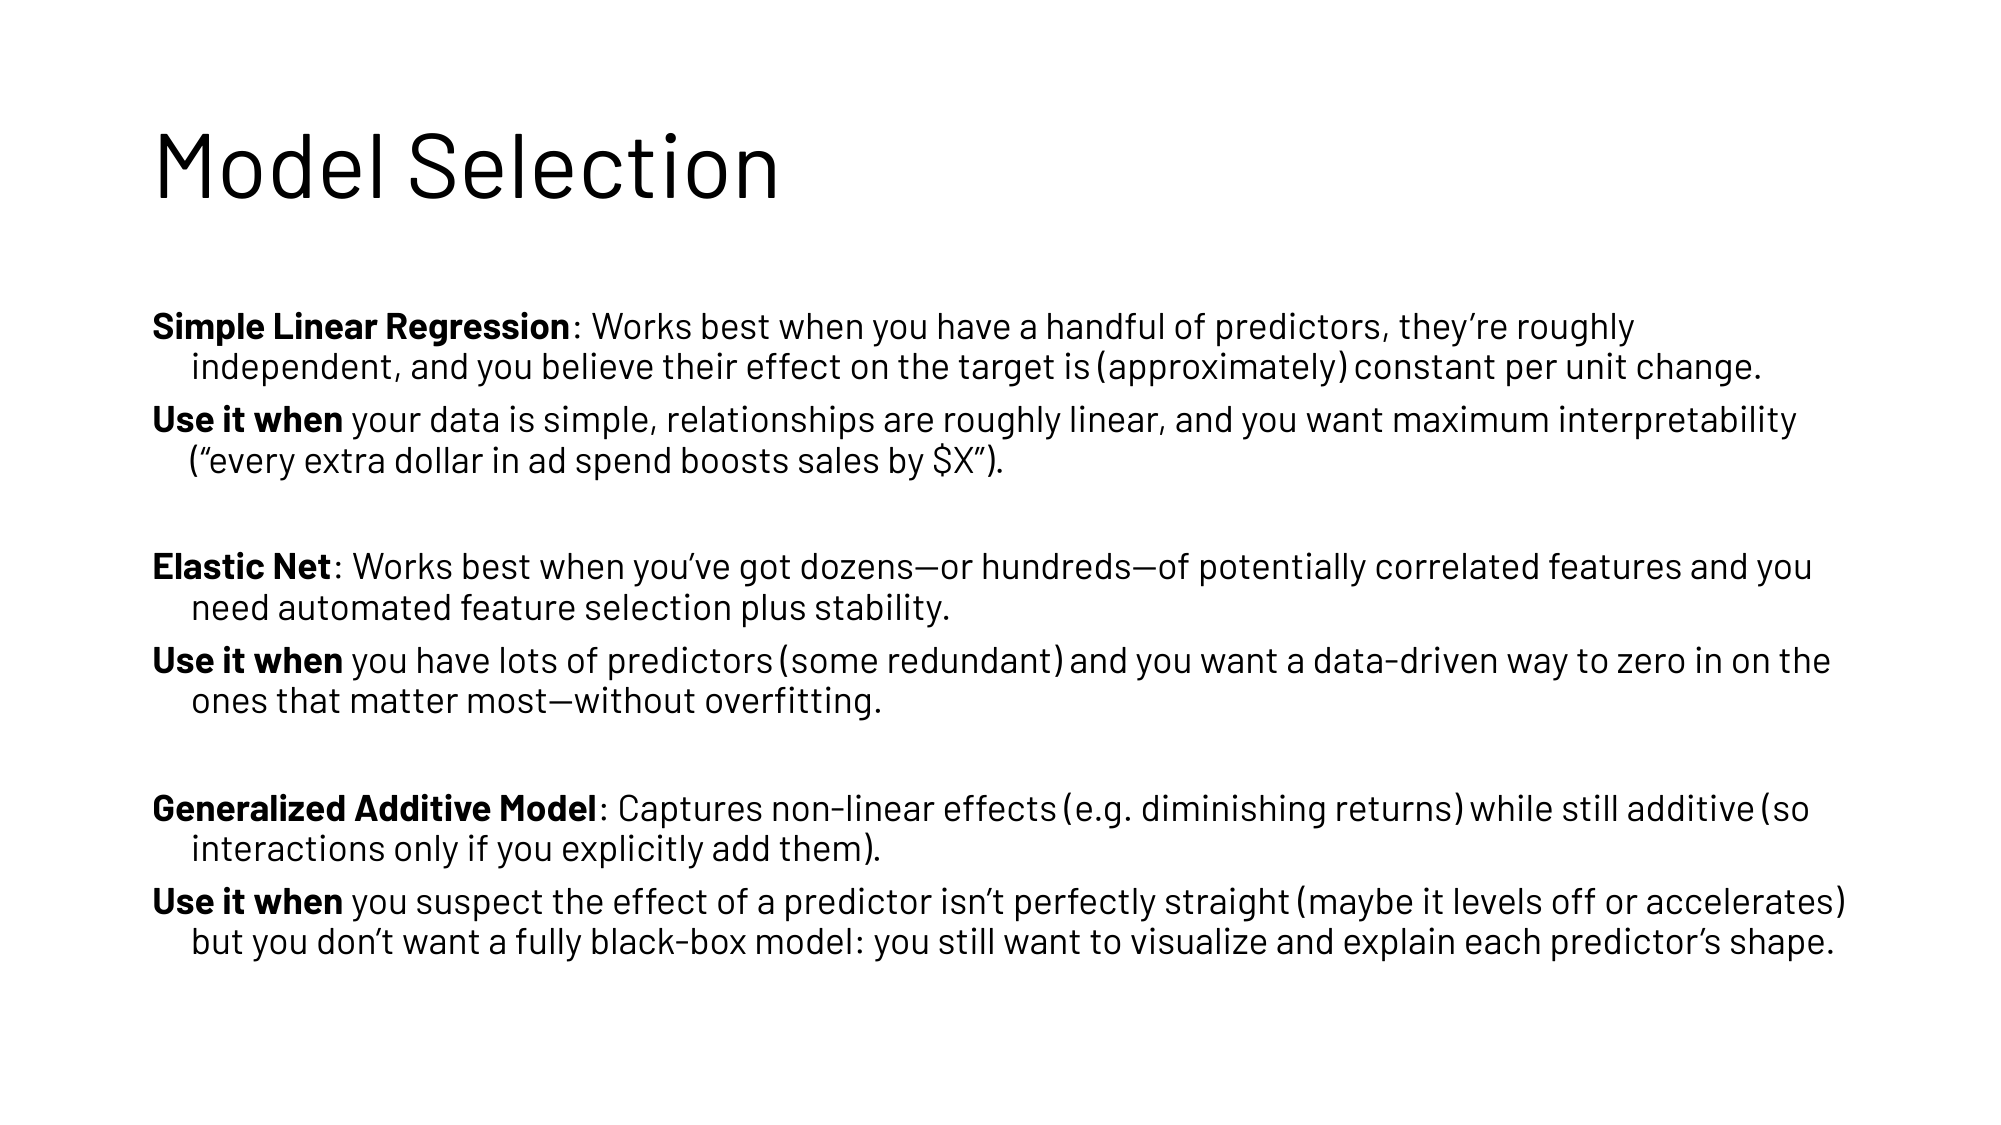

# Model Selection
Simple Linear Regression: Works best when you have a handful of predictors, they’re roughly independent, and you believe their effect on the target is (approximately) constant per unit change.
Use it when your data is simple, relationships are roughly linear, and you want maximum interpretability (“every extra dollar in ad spend boosts sales by $X”).

Elastic Net: Works best when you’ve got dozens—or hundreds—of potentially correlated features and you need automated feature selection plus stability.
Use it when you have lots of predictors (some redundant) and you want a data-driven way to zero in on the ones that matter most—without overfitting.

Generalized Additive Model: Captures non-linear effects (e.g. diminishing returns) while still additive (so interactions only if you explicitly add them).
Use it when you suspect the effect of a predictor isn’t perfectly straight (maybe it levels off or accelerates) but you don’t want a fully black-box model: you still want to visualize and explain each predictor’s shape.